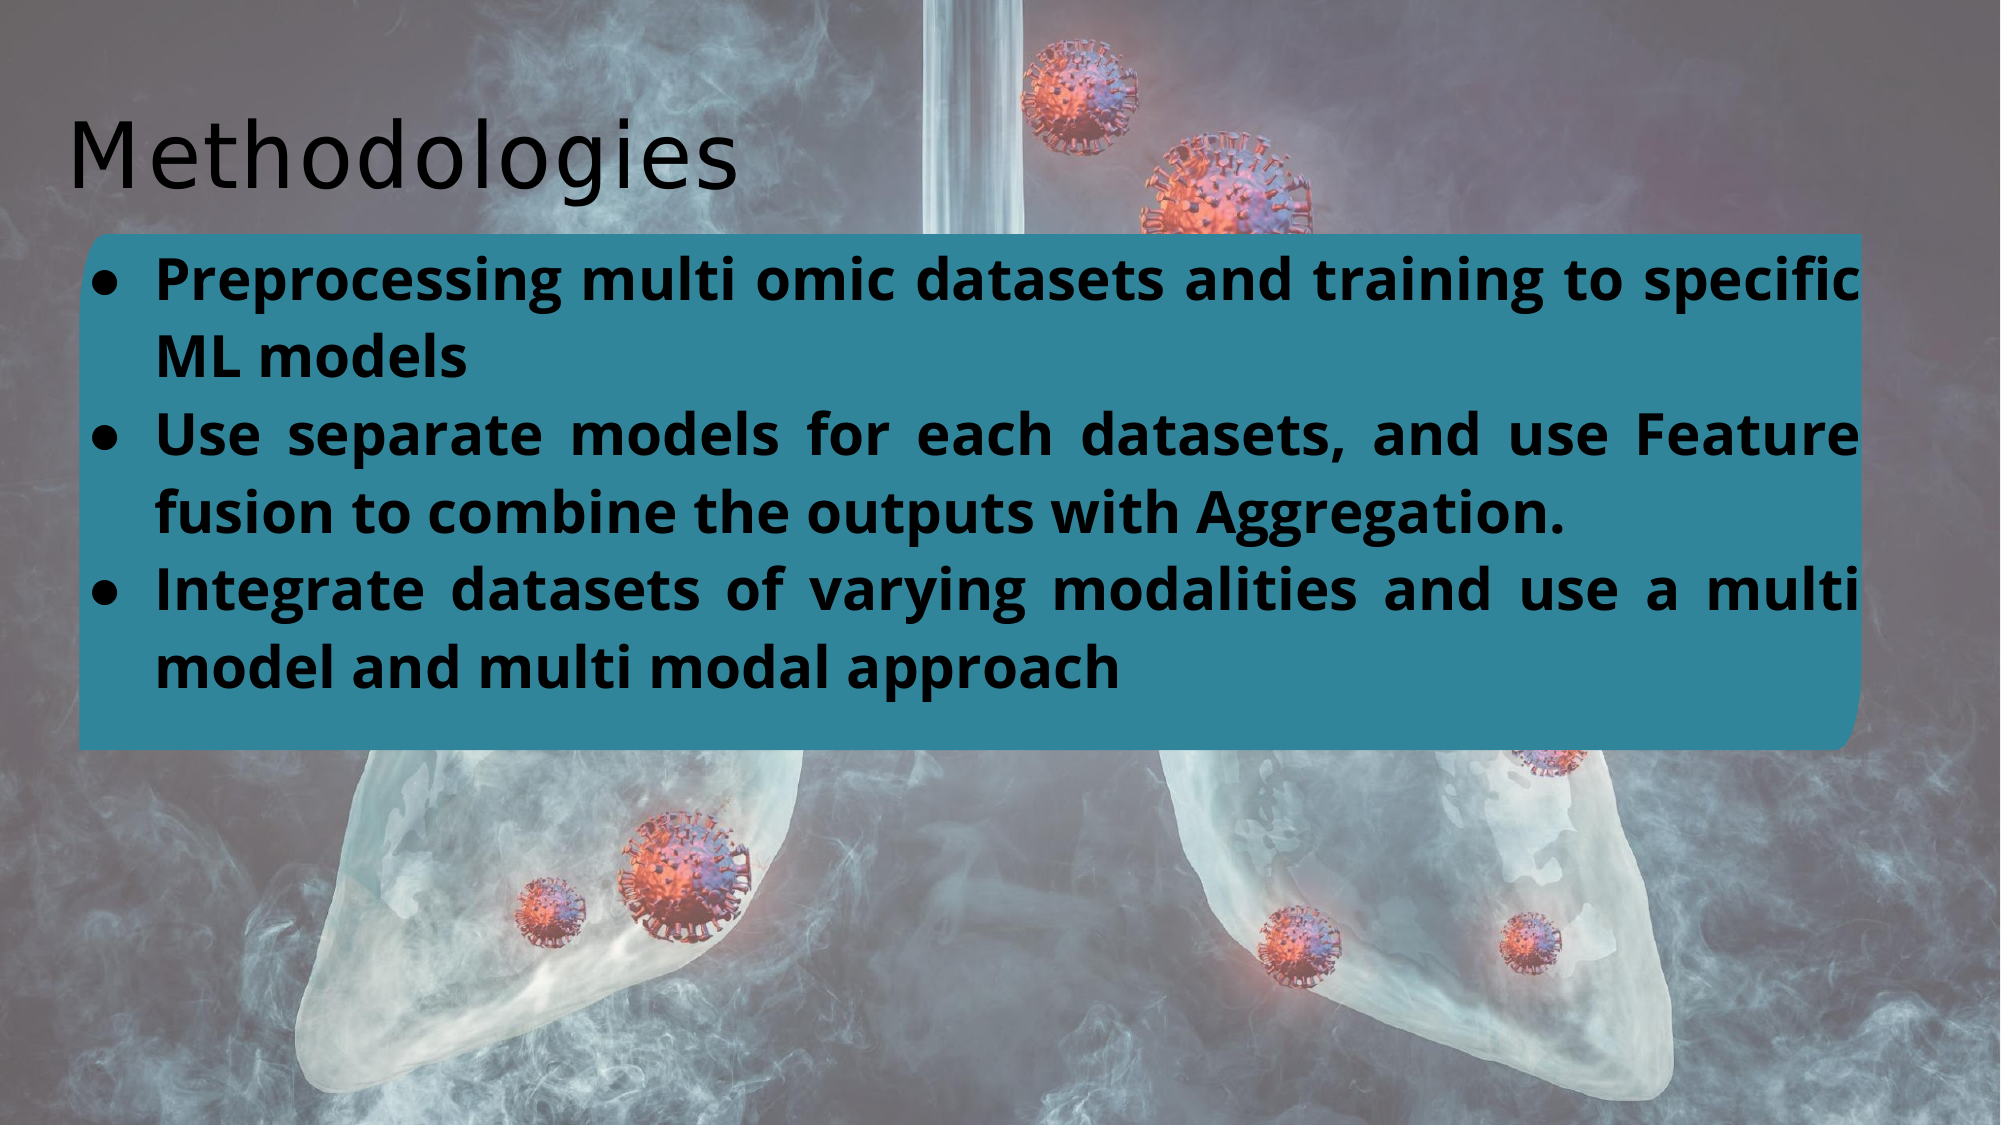

# Methodologies
Preprocessing multi omic datasets and training to specific ML models
Use separate models for each datasets, and use Feature fusion to combine the outputs with Aggregation.
Integrate datasets of varying modalities and use a multi model and multi modal approach